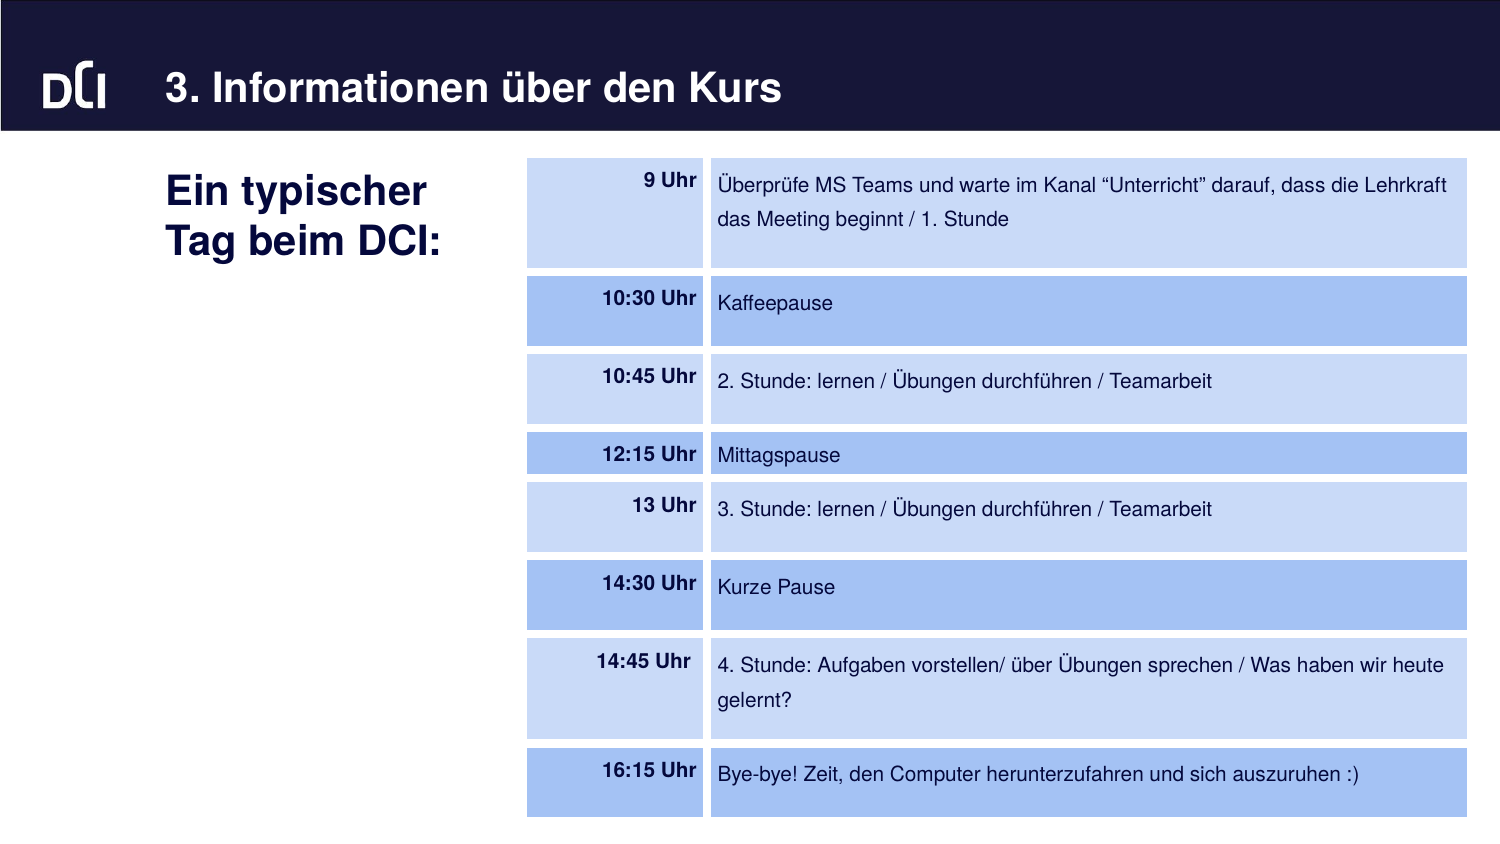

# 3. Informationen über den Kurs

Ein typischer
Tag beim DCI:
| 9 Uhr | Überprüfe MS Teams und warte im Kanal “Unterricht” darauf, dass die Lehrkraft das Meeting beginnt / 1. Stunde |
| --- | --- |
| 10:30 Uhr | Kaffeepause |
| 10:45 Uhr | 2. Stunde: lernen / Übungen durchführen / Teamarbeit |
| 12:15 Uhr | Mittagspause |
| 13 Uhr | 3. Stunde: lernen / Übungen durchführen / Teamarbeit |
| 14:30 Uhr | Kurze Pause |
| 14:45 Uhr | 4. Stunde: Aufgaben vorstellen/ über Übungen sprechen / Was haben wir heute gelernt? |
| 16:15 Uhr | Bye-bye! Zeit, den Computer herunterzufahren und sich auszuruhen :) |